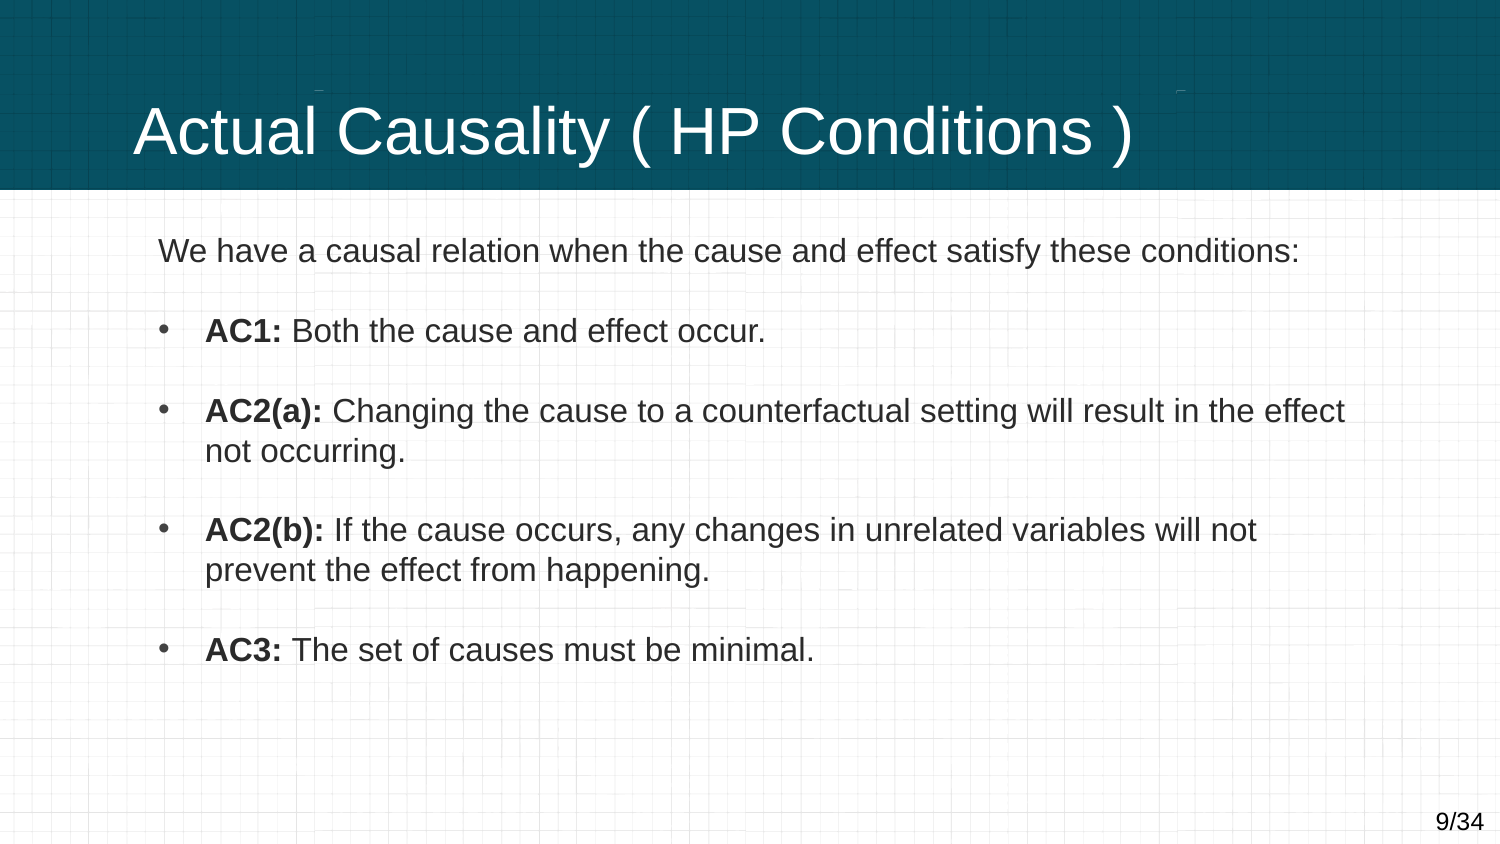

# Actual Causality ( HP Conditions )
We have a causal relation when the cause and effect satisfy these conditions:

AC1: Both the cause and effect occur.

AC2(a): Changing the cause to a counterfactual setting will result in the effect not occurring.

AC2(b): If the cause occurs, any changes in unrelated variables will not prevent the effect from happening.

AC3: The set of causes must be minimal.
9/34